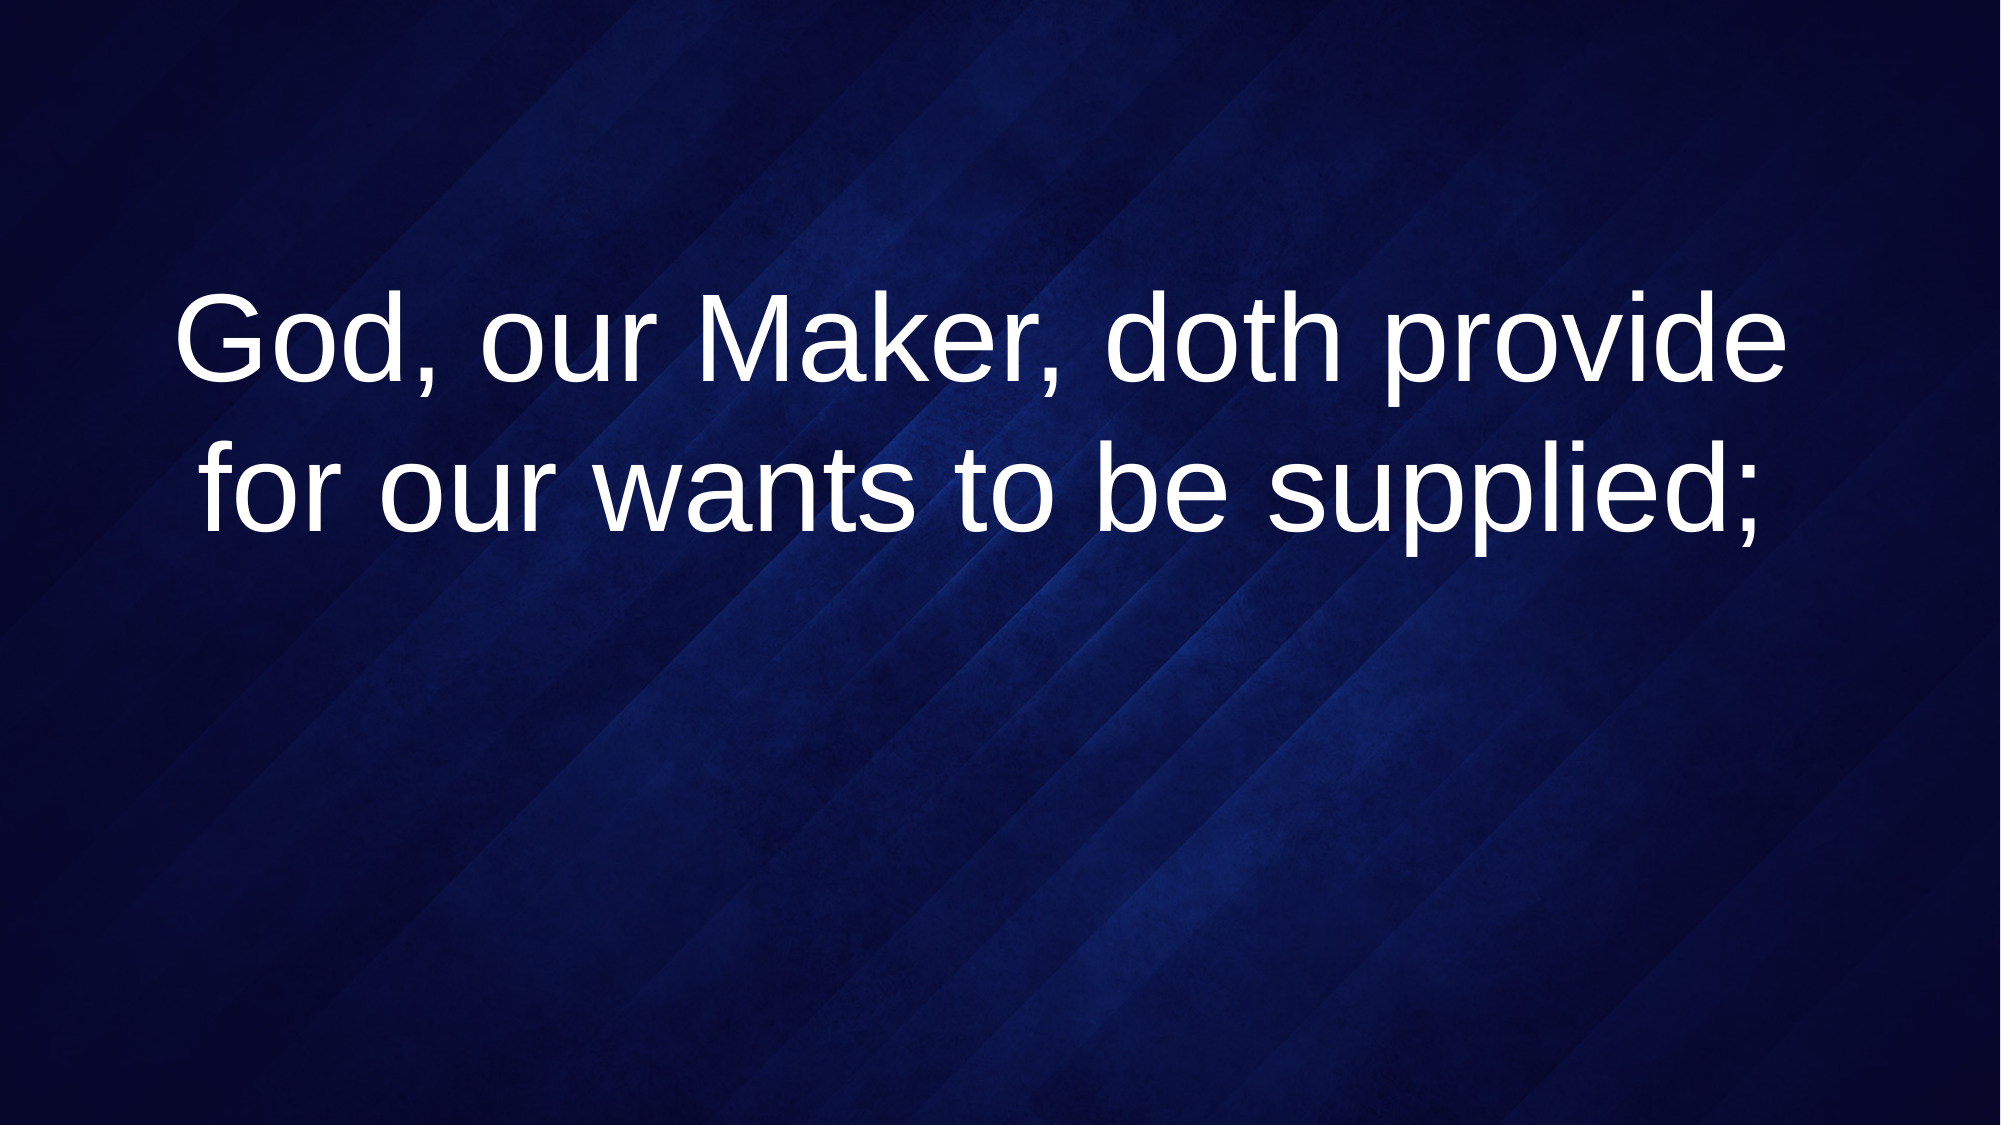

# God, our Maker, doth provide for our wants to be supplied;